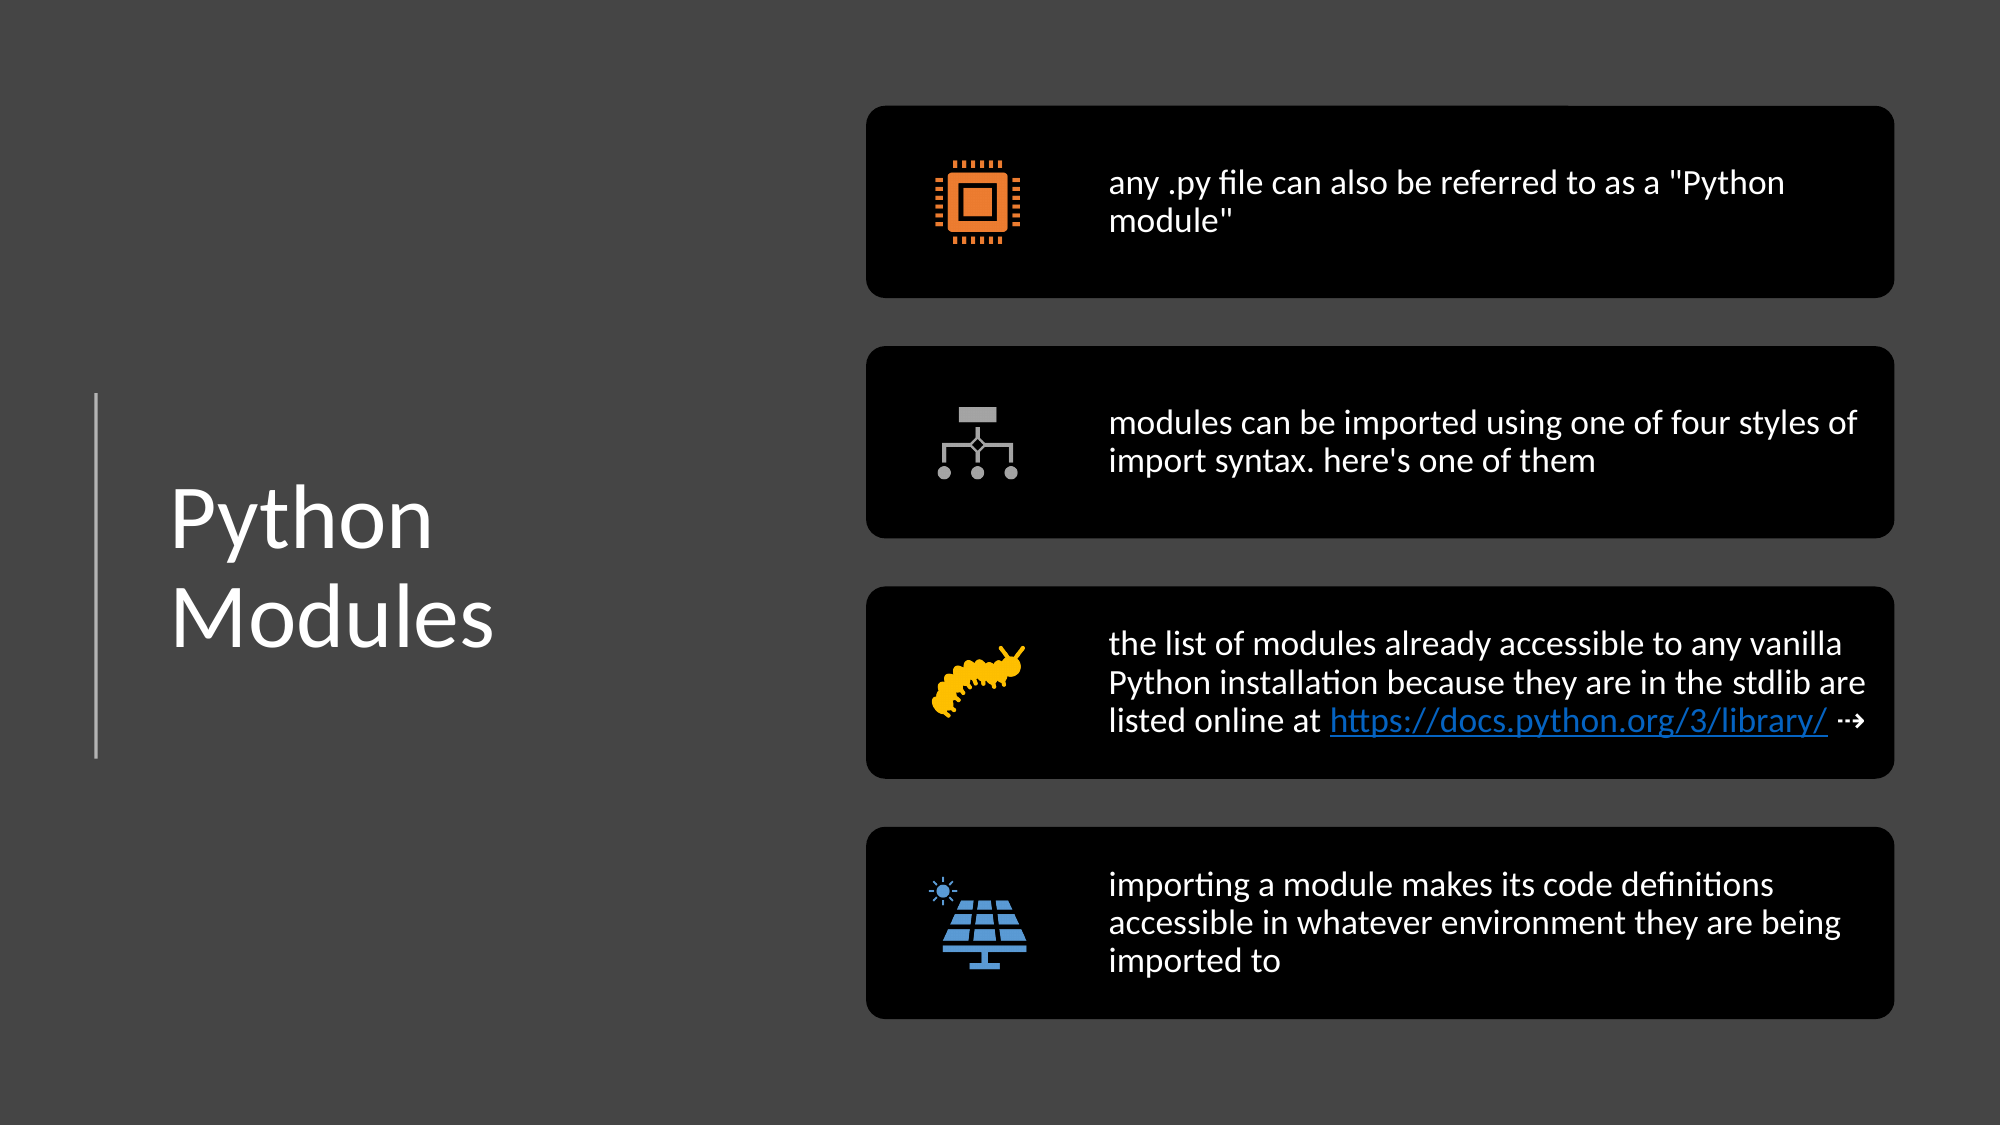

any .py file can also be referred to as a "Python module"
modules can be imported using one of four styles of import syntax. here's one of them
the list of modules already accessible to any vanilla Python installation because they are in the stdlib are listed online at https://docs.python.org/3/library/ ⇢
importing a module makes its code definitions accessible in whatever environment they are being imported to
# Python Modules